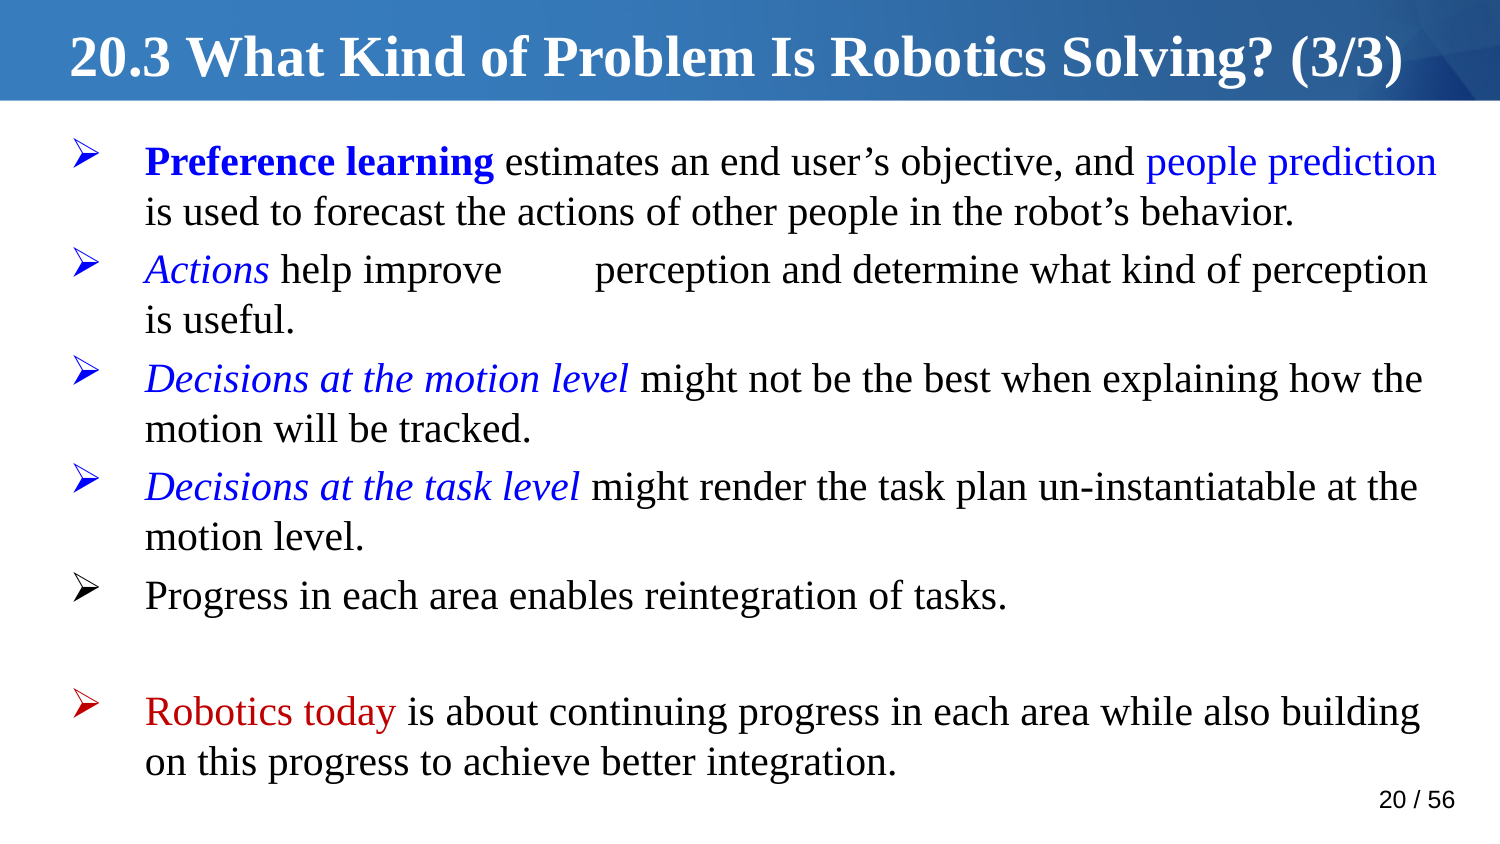

# 20.3 What Kind of Problem Is Robotics Solving? (3/3)
Preference learning estimates an end user’s objective, and people prediction is used to forecast the actions of other people in the robot’s behavior.
Actions help improve 	perception and determine what kind of perception is useful.
Decisions at the motion level might not be the best when explaining how the motion will be tracked.
Decisions at the task level might render the task plan un-instantiatable at the motion level.
Progress in each area enables reintegration of tasks.

Robotics today is about continuing progress in each area while also building on this progress to achieve better integration.